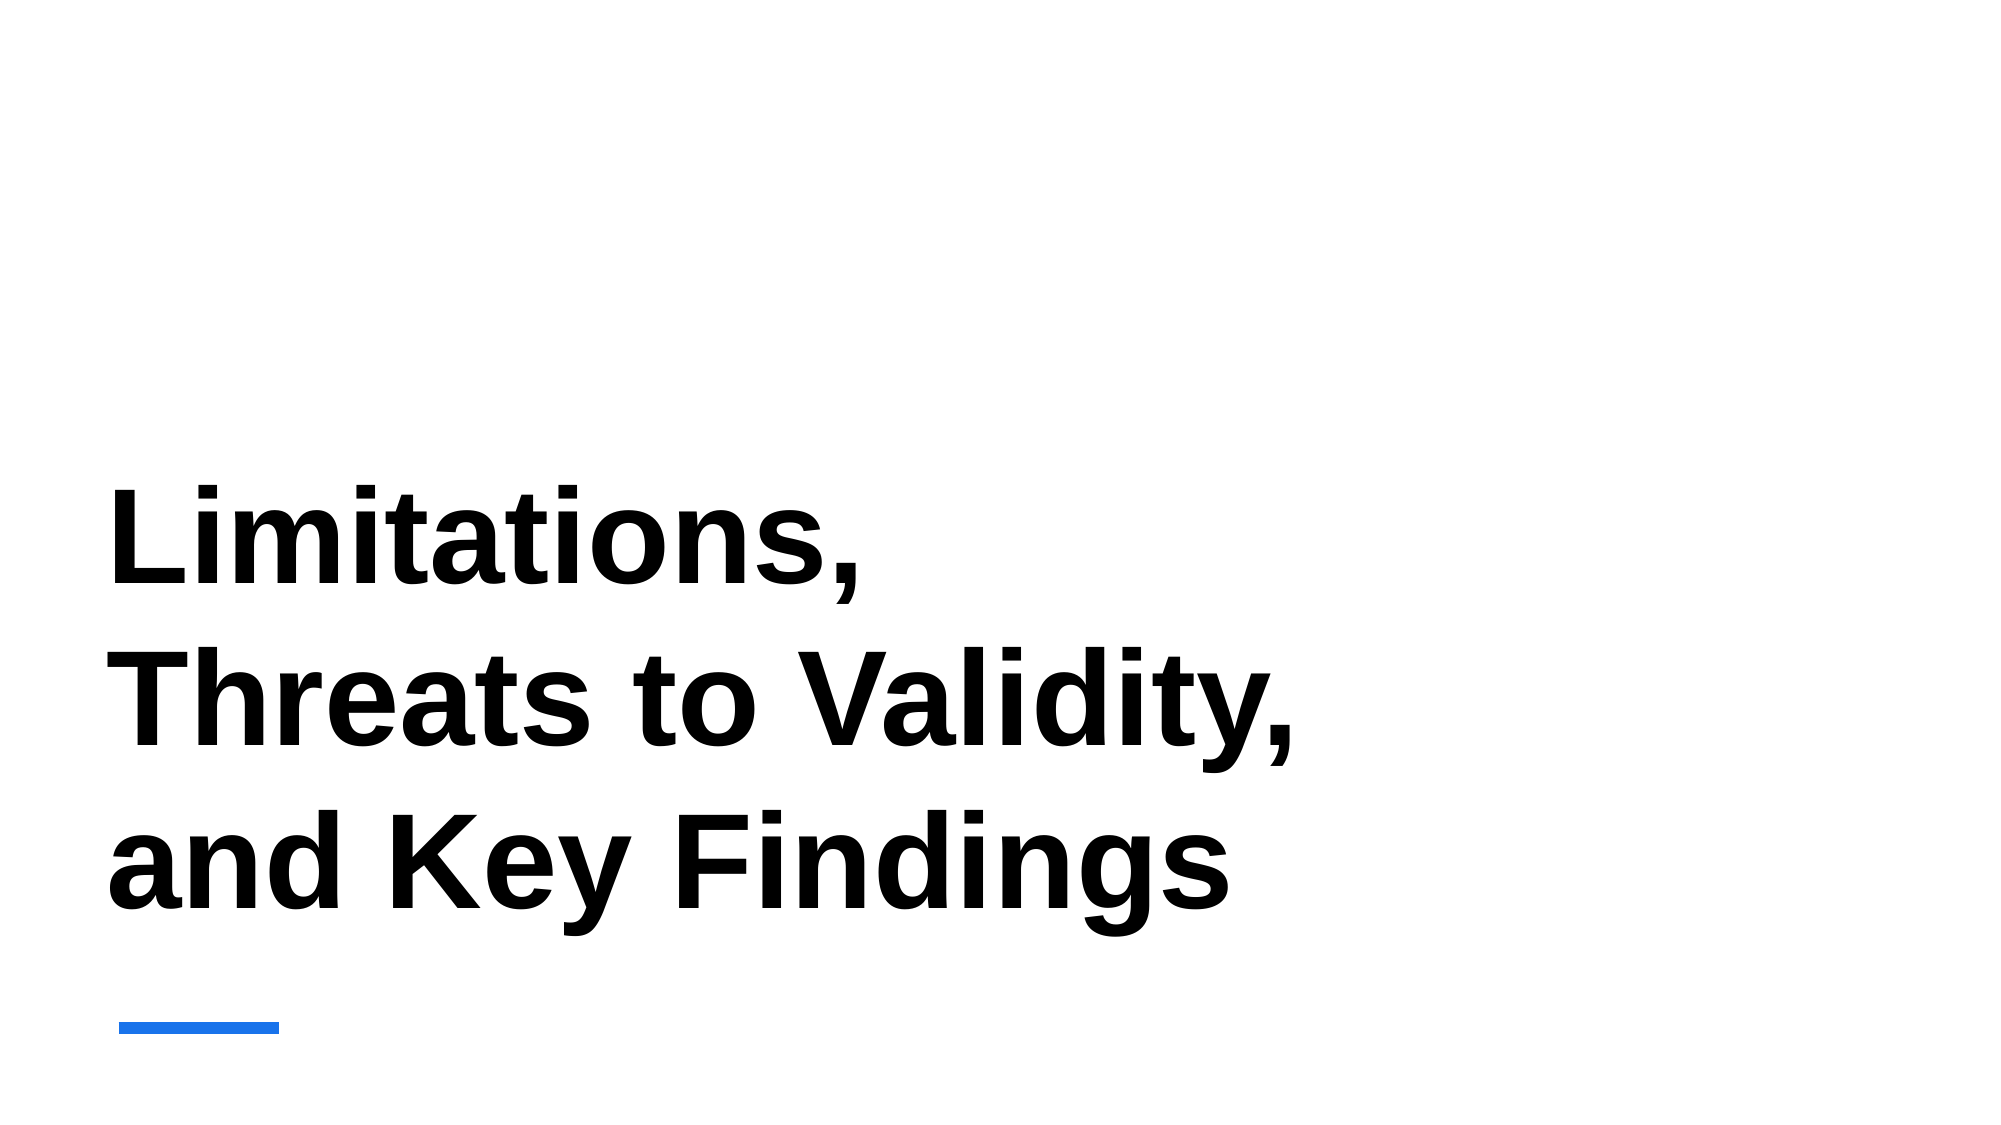

# Limitations, Threats to Validity, and Key Findings